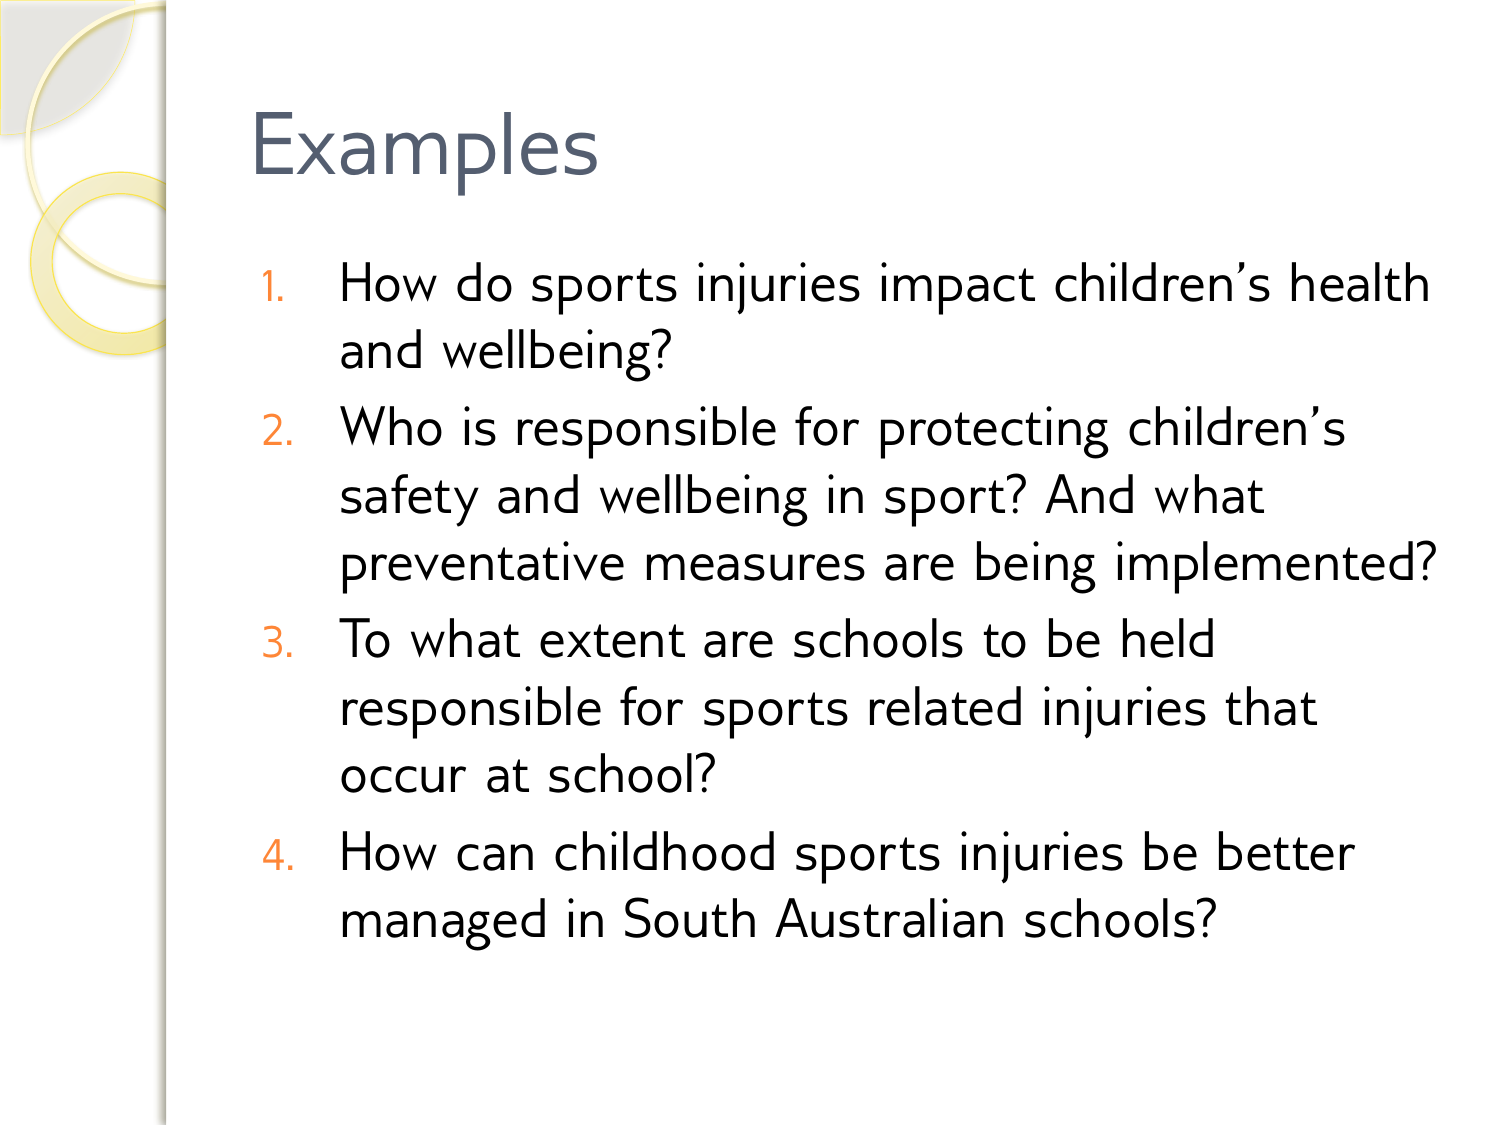

# Examples
How do sports injuries impact children’s health and wellbeing?
Who is responsible for protecting children’s safety and wellbeing in sport? And what preventative measures are being implemented?
To what extent are schools to be held responsible for sports related injuries that occur at school?
How can childhood sports injuries be better managed in South Australian schools?